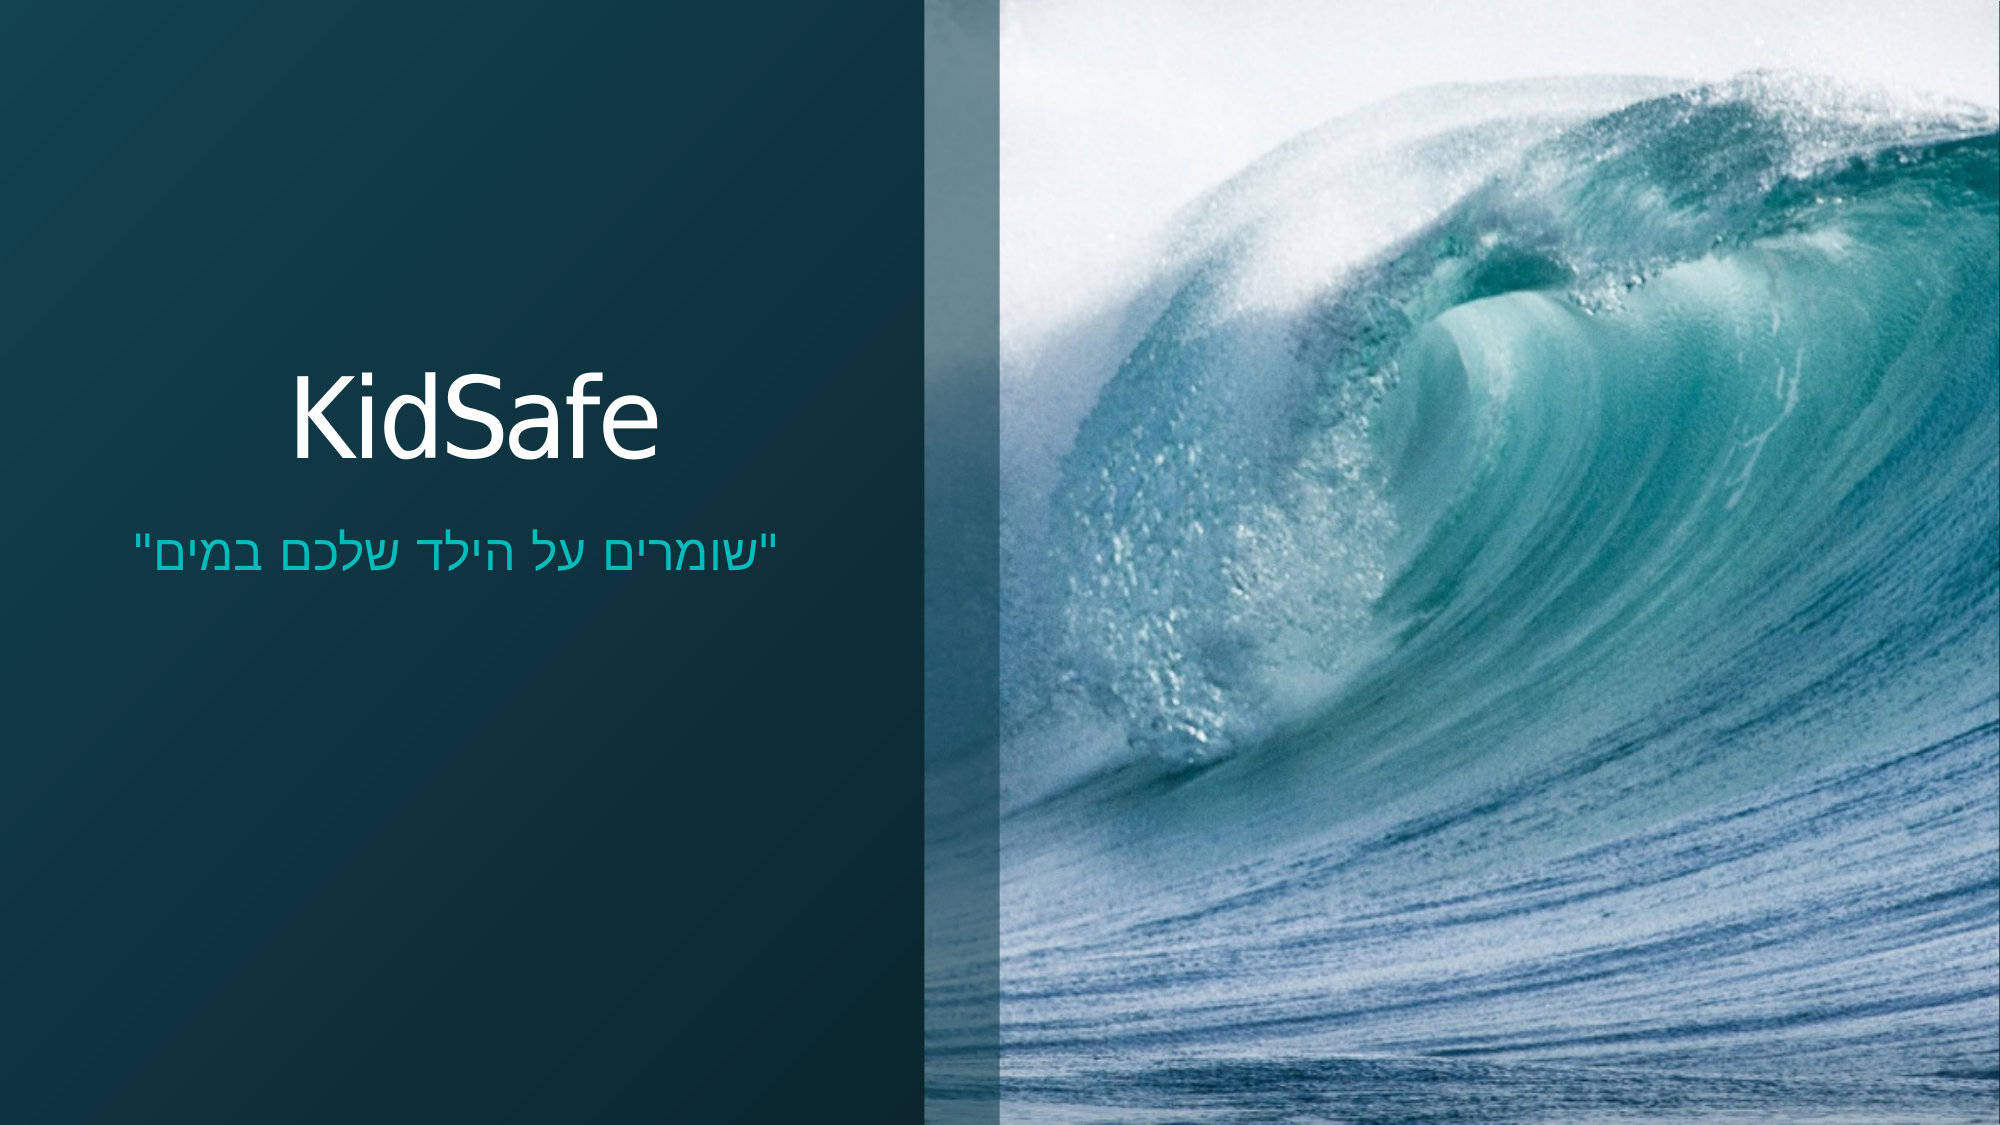

# KidSafe
"שומרים על הילד שלכם במים"